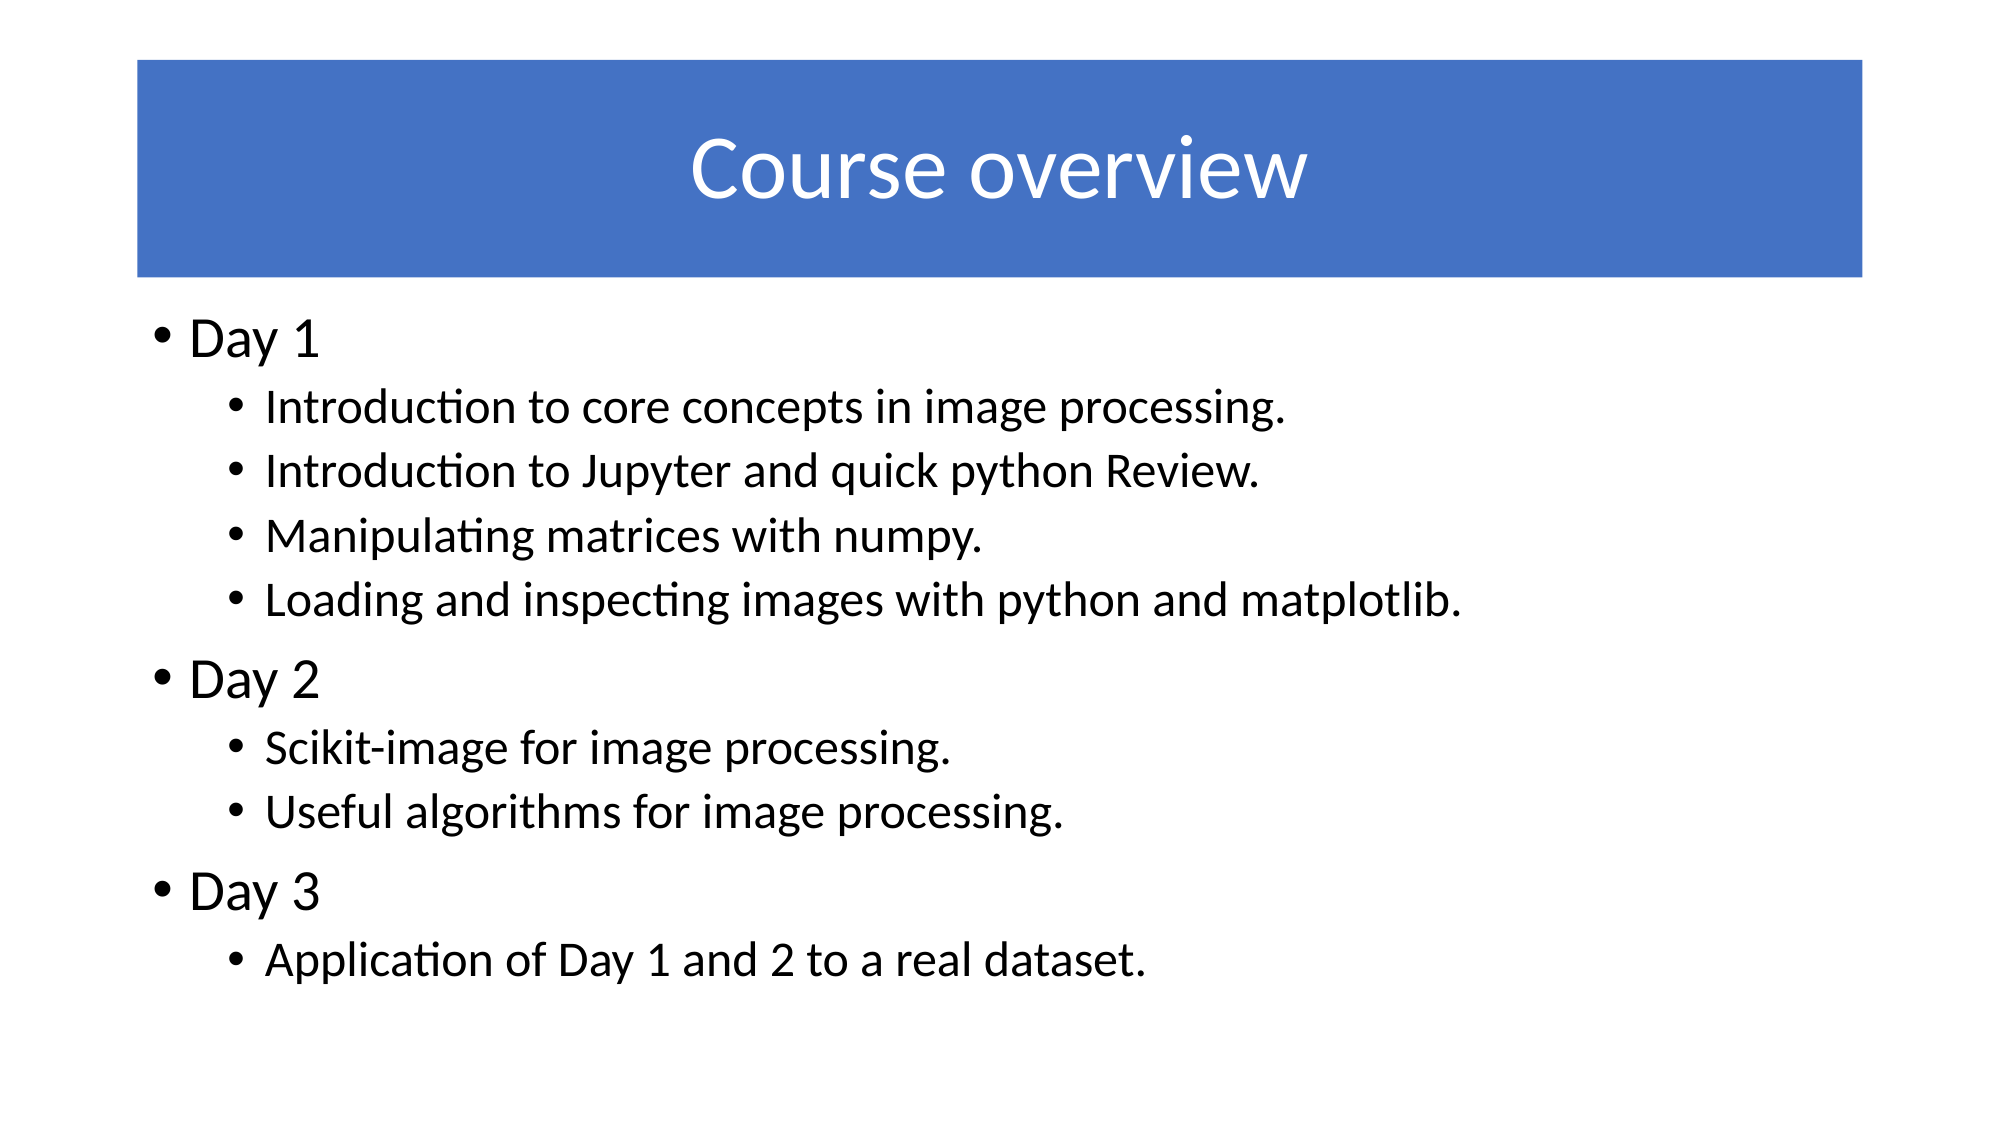

# Course overview
Day 1
Introduction to core concepts in image processing.
Introduction to Jupyter and quick python Review.
Manipulating matrices with numpy.
Loading and inspecting images with python and matplotlib.
Day 2
Scikit-image for image processing.
Useful algorithms for image processing.
Day 3
Application of Day 1 and 2 to a real dataset.